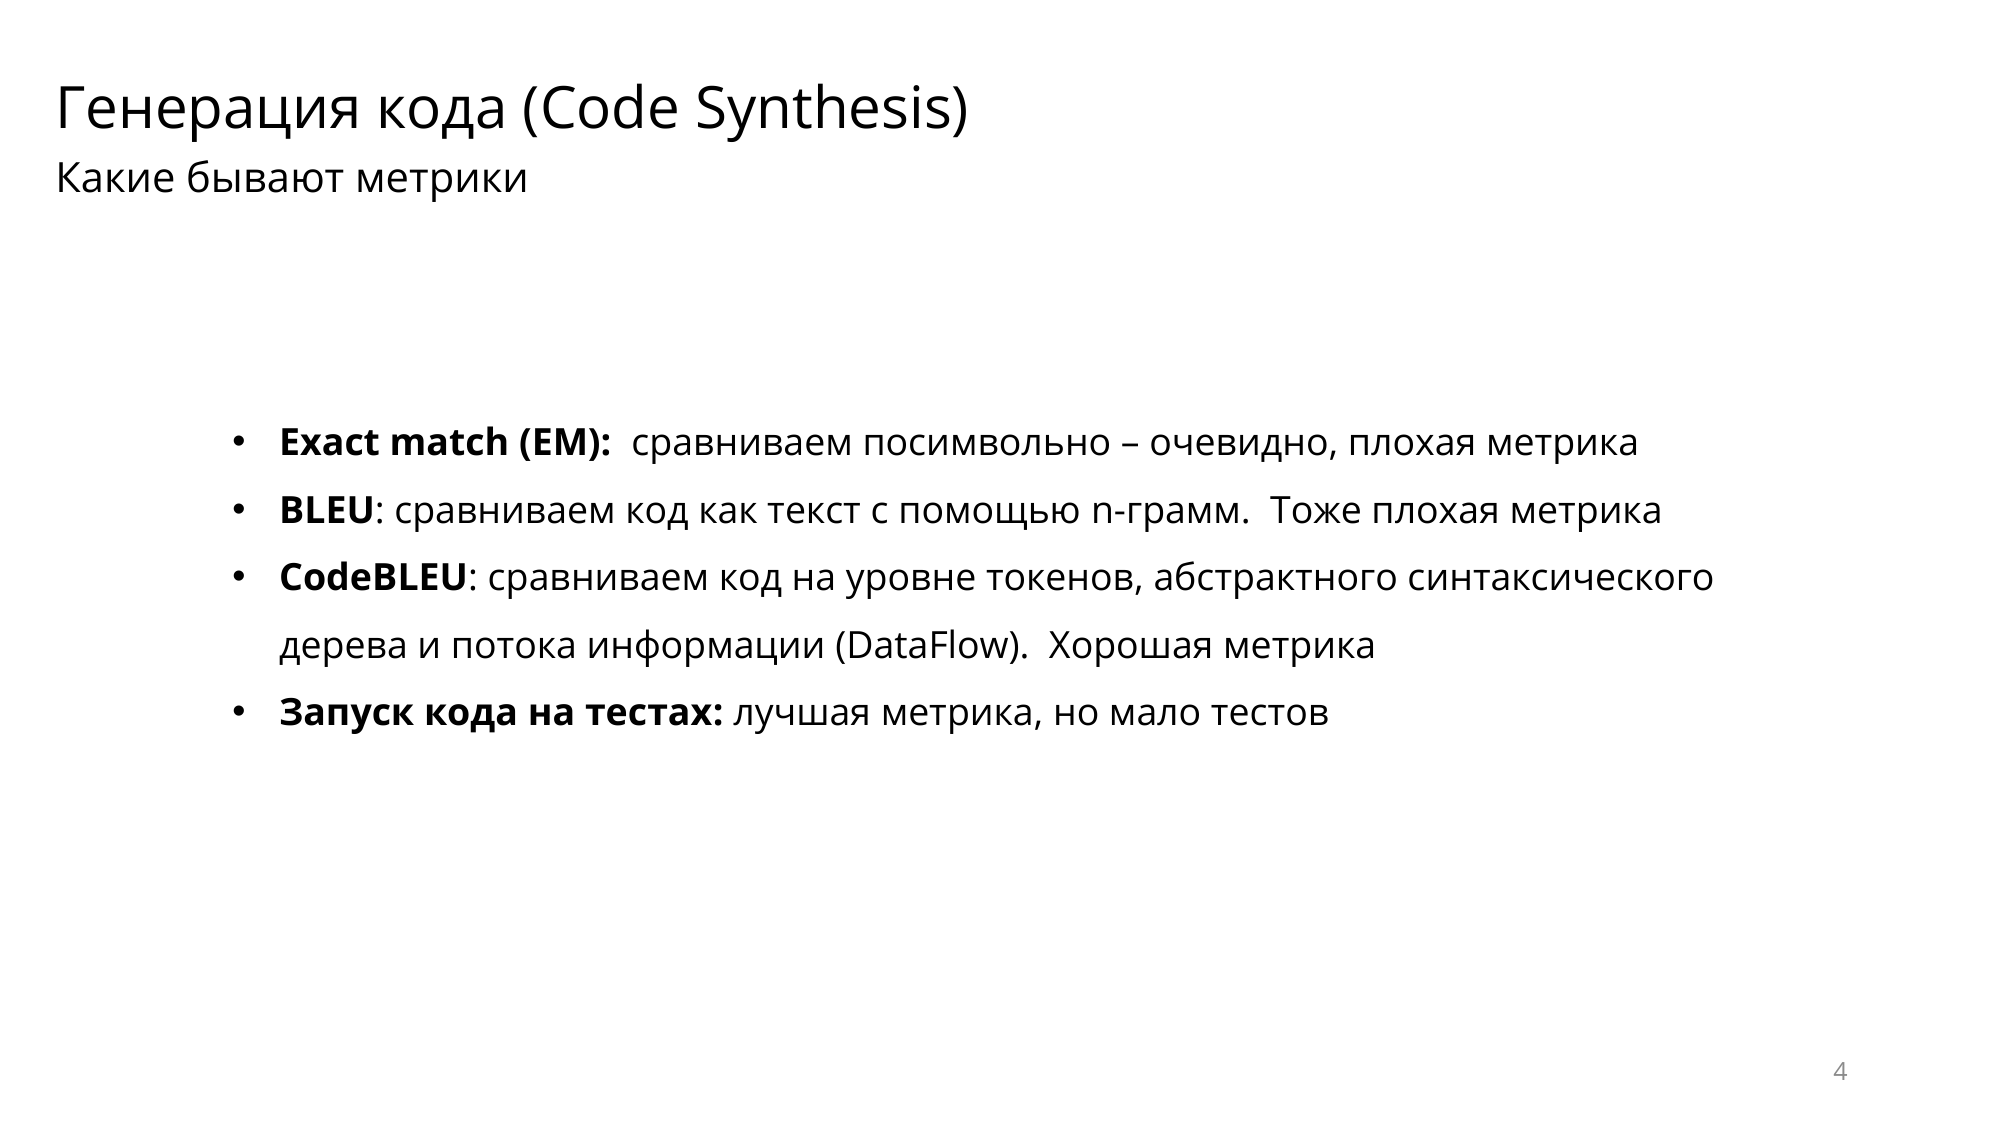

Генерация кода (Code Synthesis)
Какие бывают метрики
Exact match (EM):  сравниваем посимвольно – очевидно, плохая метрика
BLEU: сравниваем код как текст с помощью n-грамм.  Тоже плохая метрика
CodeBLEU: сравниваем код на уровне токенов, абстрактного синтаксического дерева и потока информации (DataFlow).  Хорошая метрика
Запуск кода на тестах: лучшая метрика, но мало тестов
4